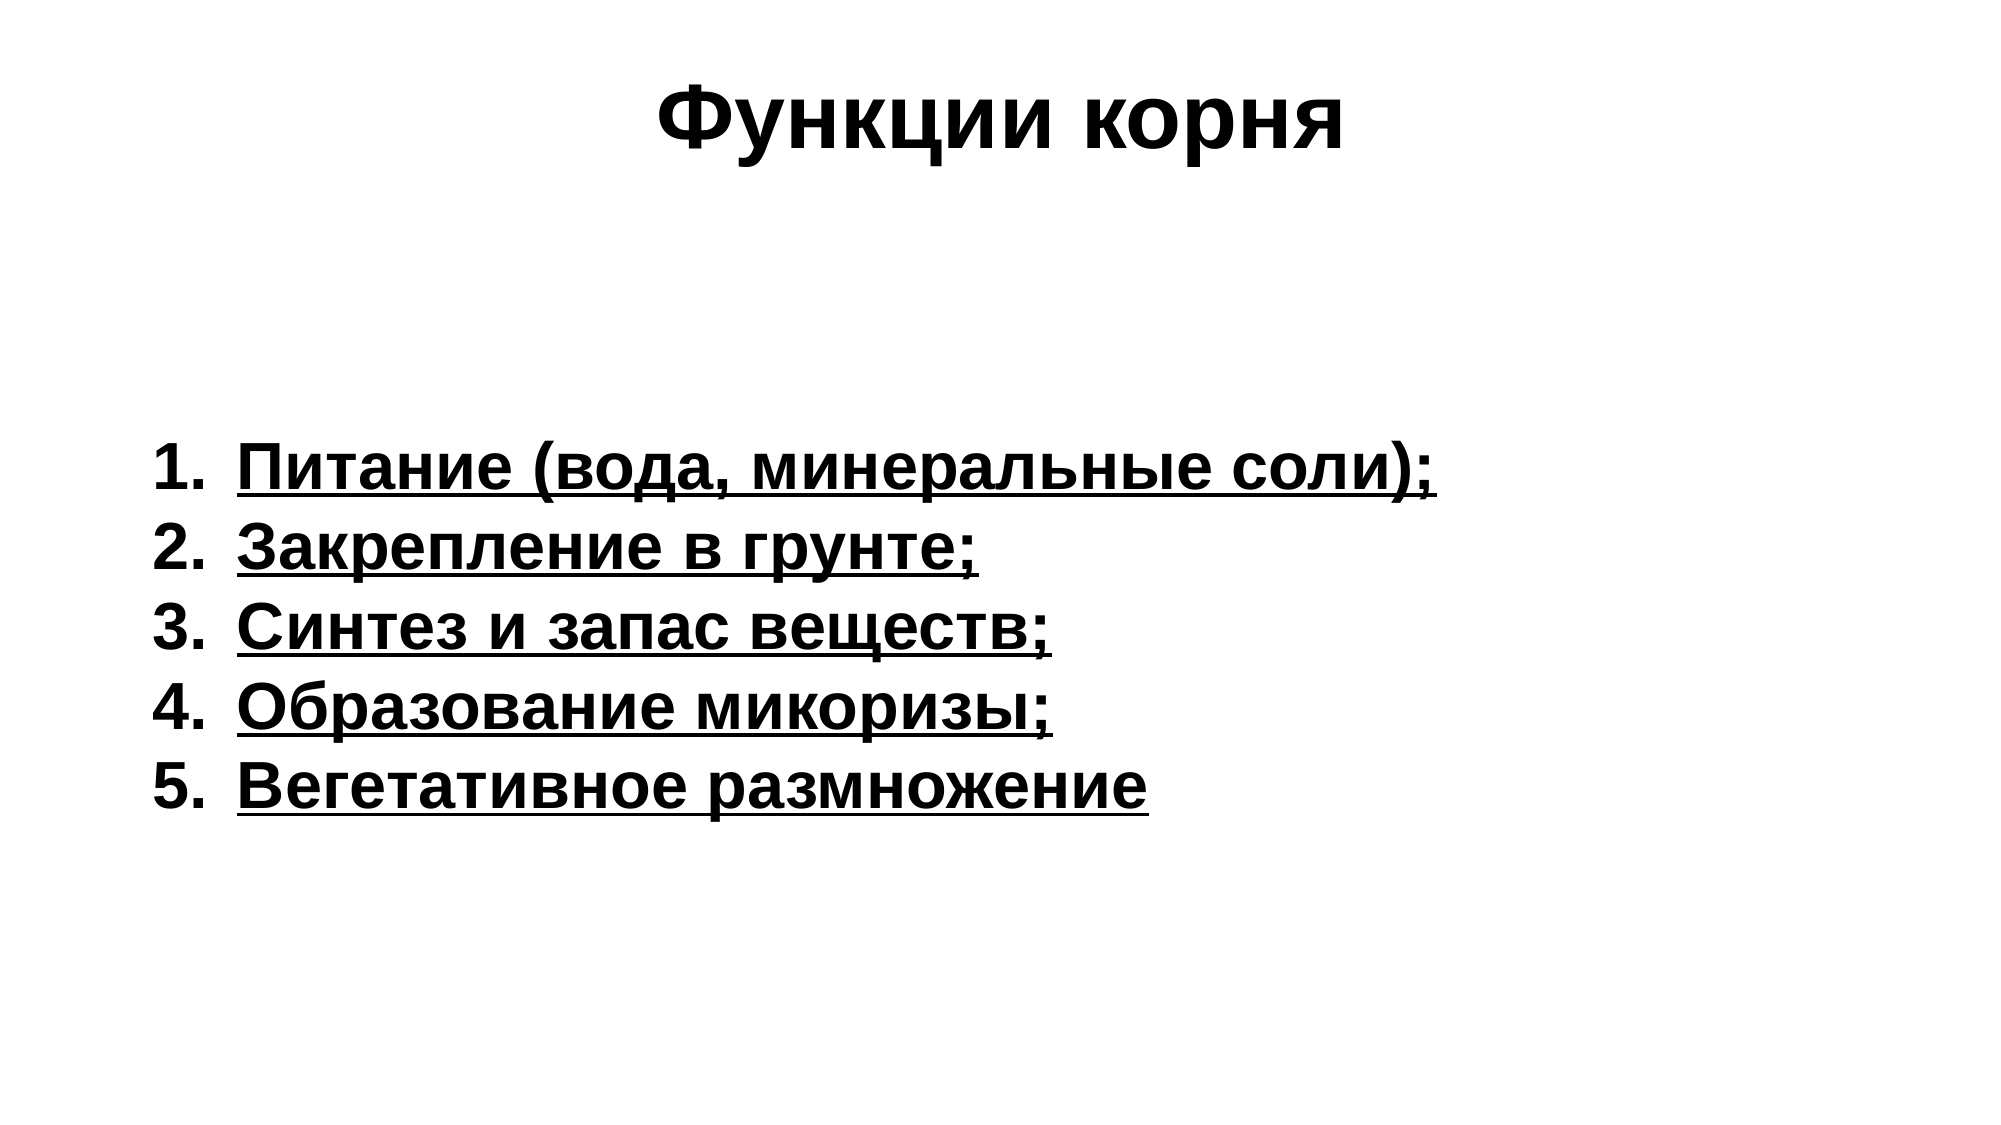

Функции корня
Питание (вода, минеральные соли);
Закрепление в грунте;
Синтез и запас веществ;
Образование микоризы;
Вегетативное размножение